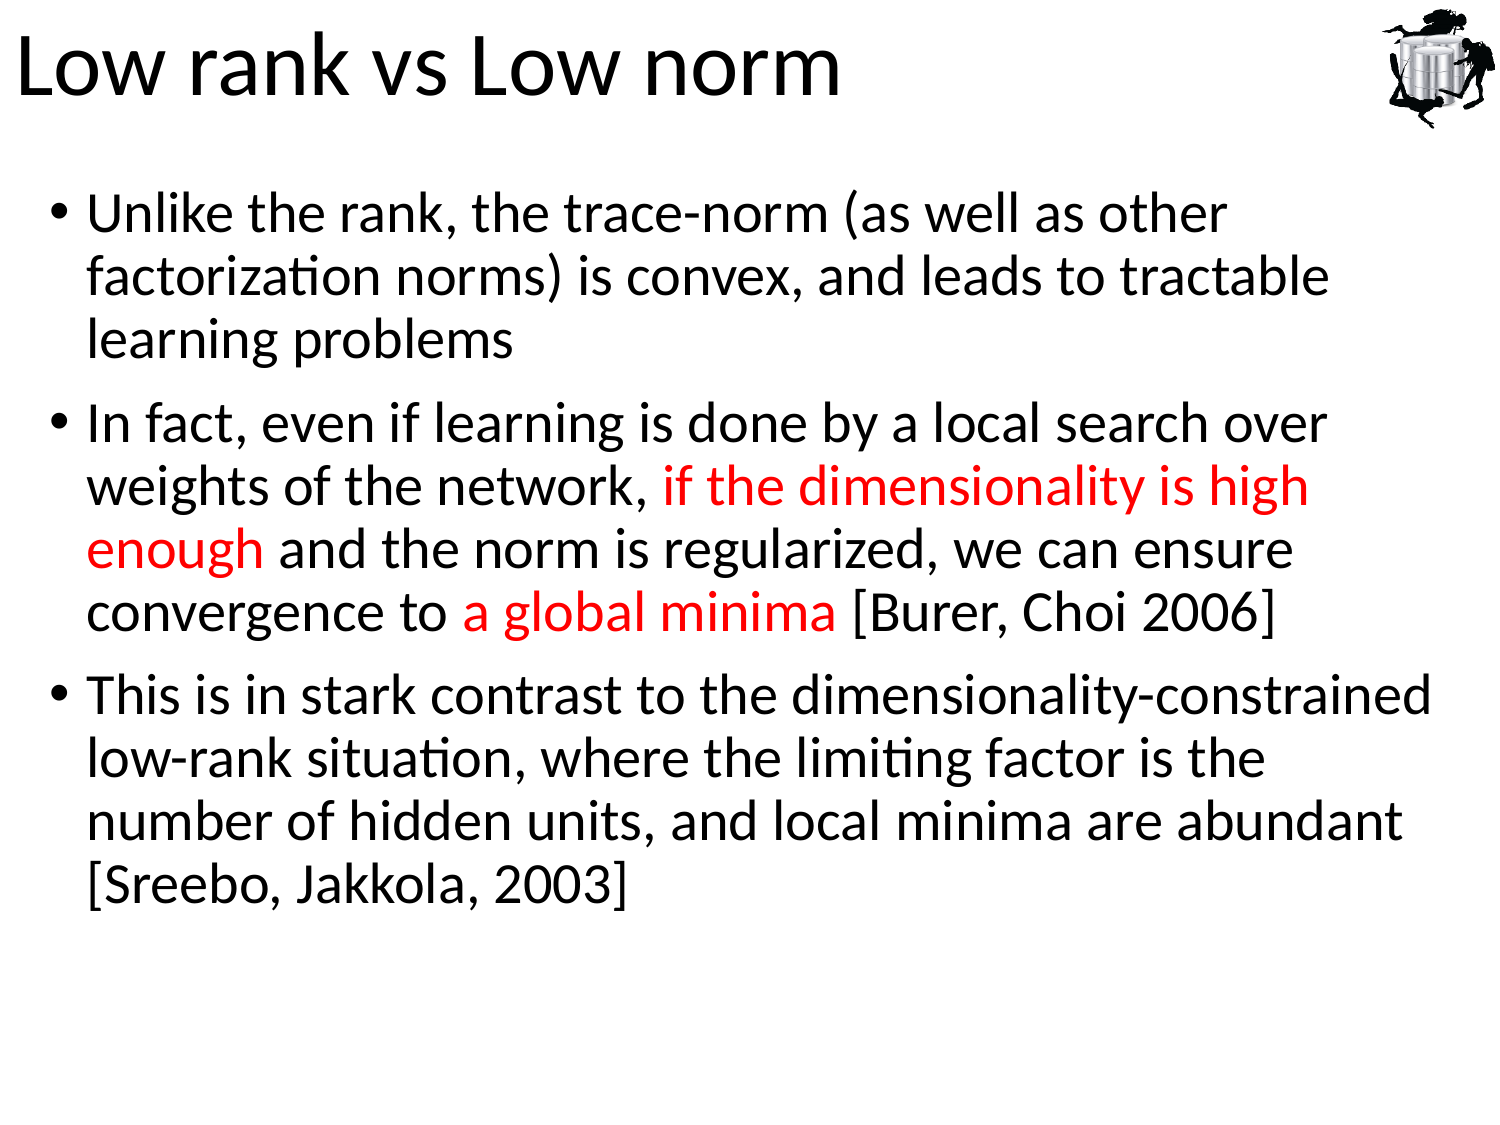

# Low rank vs Low norm
Unlike the rank, the trace-norm (as well as other factorization norms) is convex, and leads to tractable learning problems
In fact, even if learning is done by a local search over weights of the network, if the dimensionality is high enough and the norm is regularized, we can ensure convergence to a global minima [Burer, Choi 2006]
This is in stark contrast to the dimensionality-constrained low-rank situation, where the limiting factor is the number of hidden units, and local minima are abundant [Sreebo, Jakkola, 2003]